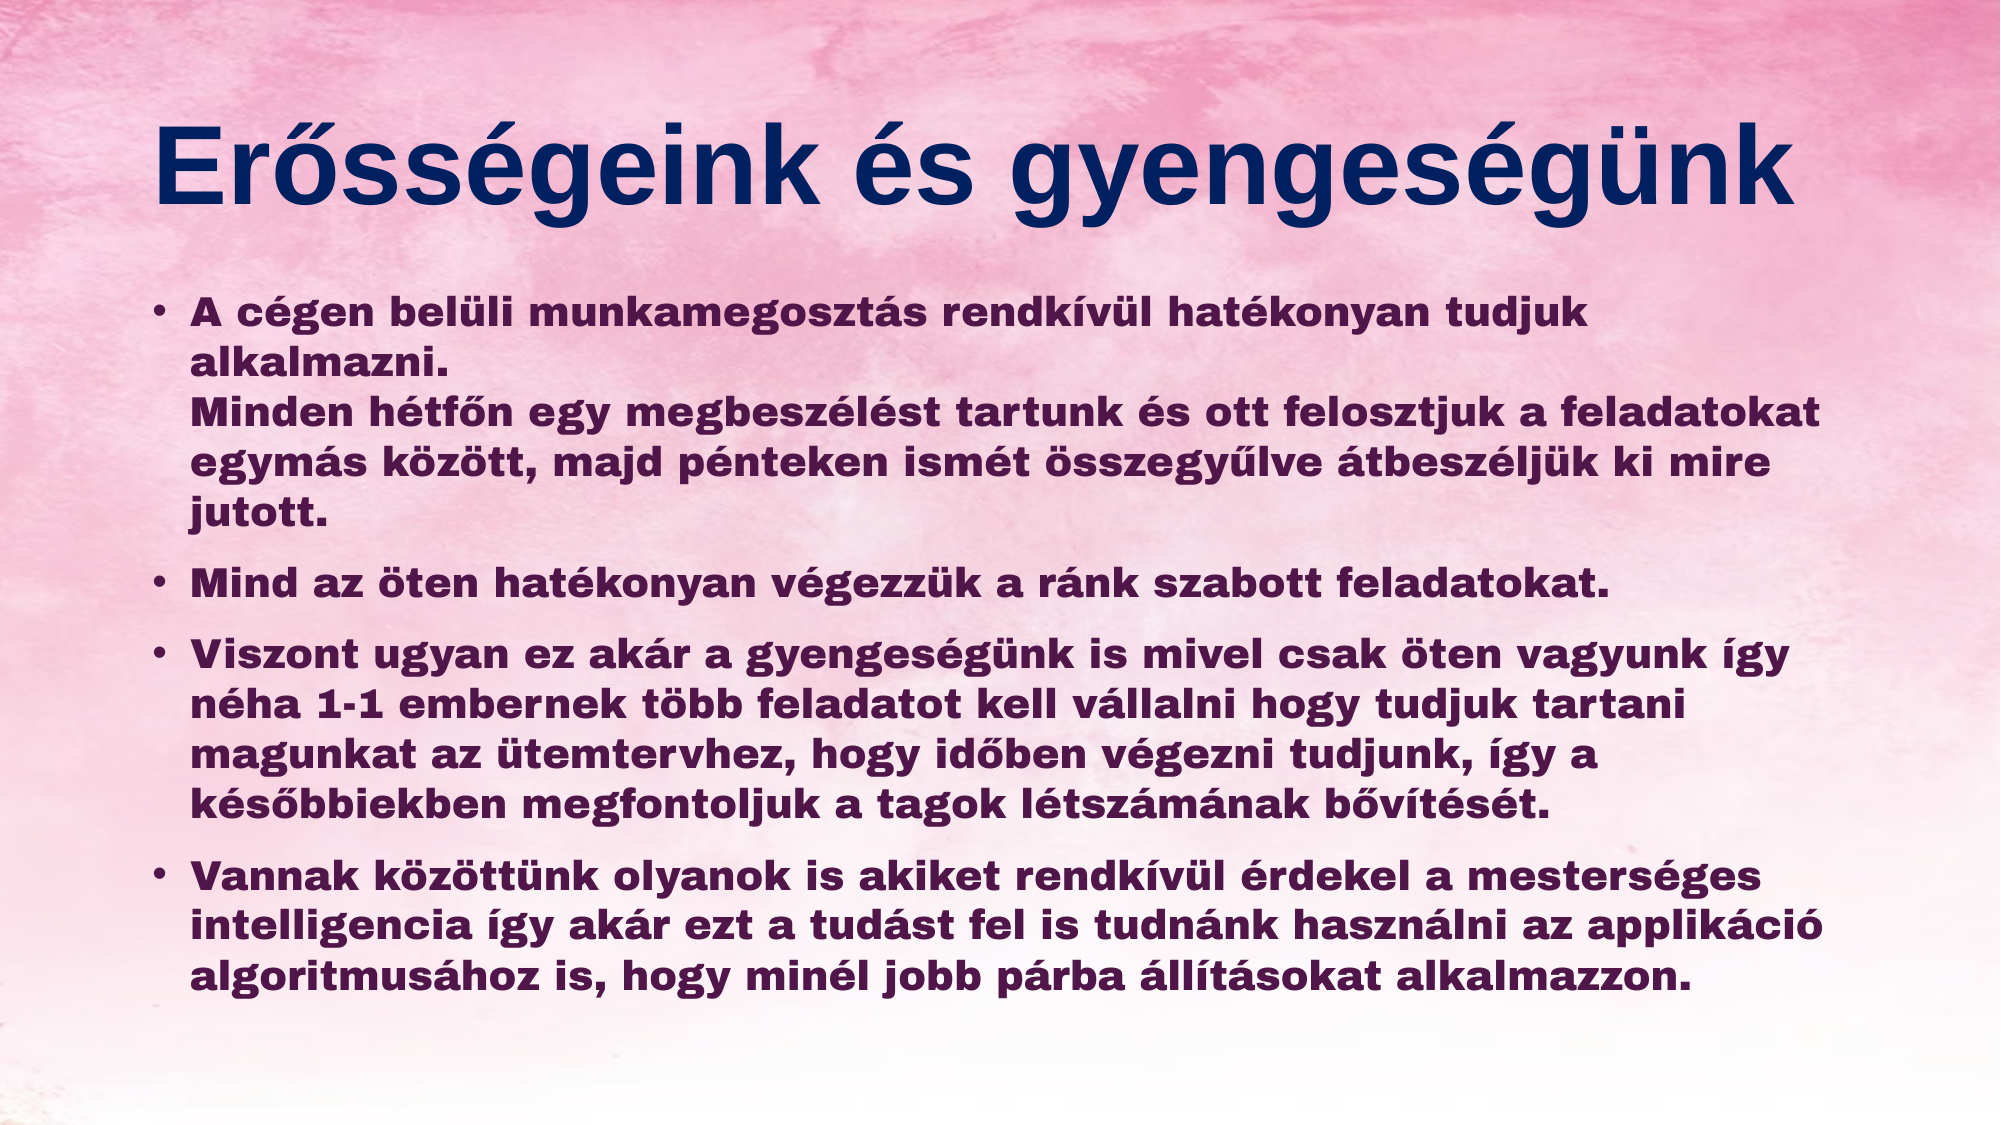

# Erősségeink és gyengeségünk
A cégen belüli munkamegosztás rendkívül hatékonyan tudjuk alkalmazni.
Minden hétfőn egy megbeszélést tartunk és ott felosztjuk a feladatokat egymás között, majd pénteken ismét összegyűlve átbeszéljük ki mire jutott.
Mind az öten hatékonyan végezzük a ránk szabott feladatokat.
Viszont ugyan ez akár a gyengeségünk is mivel csak öten vagyunk így néha 1-1 embernek több feladatot kell vállalni hogy tudjuk tartani magunkat az ütemtervhez, hogy időben végezni tudjunk, így a későbbiekben megfontoljuk a tagok létszámának bővítését.
Vannak közöttünk olyanok is akiket rendkívül érdekel a mesterséges intelligencia így akár ezt a tudást fel is tudnánk használni az applikáció algoritmusához is, hogy minél jobb párba állításokat alkalmazzon.